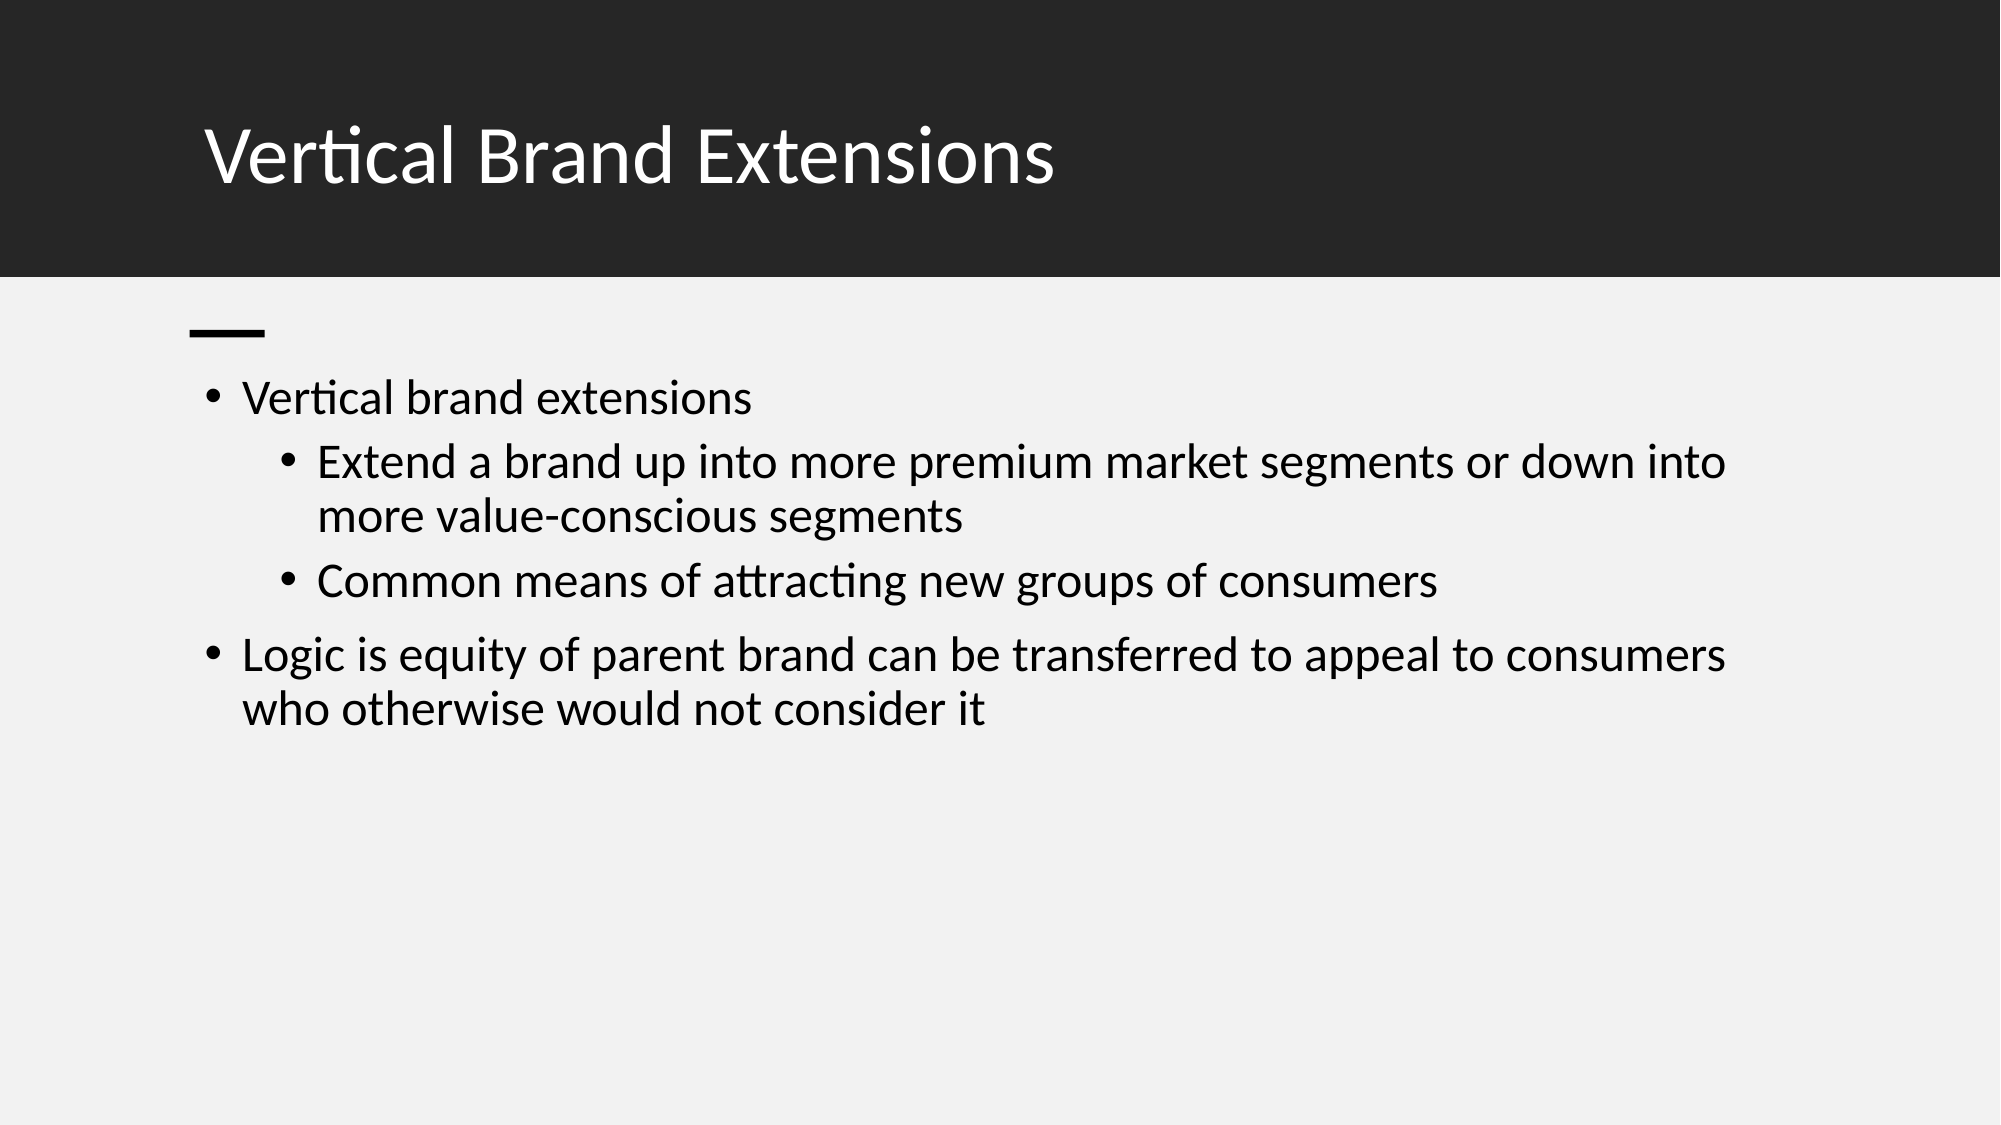

# Vertical Brand Extensions

Vertical brand extensions
Extend a brand up into more premium market segments or down into more value-conscious segments
Common means of attracting new groups of consumers
Logic is equity of parent brand can be transferred to appeal to consumers who otherwise would not consider it